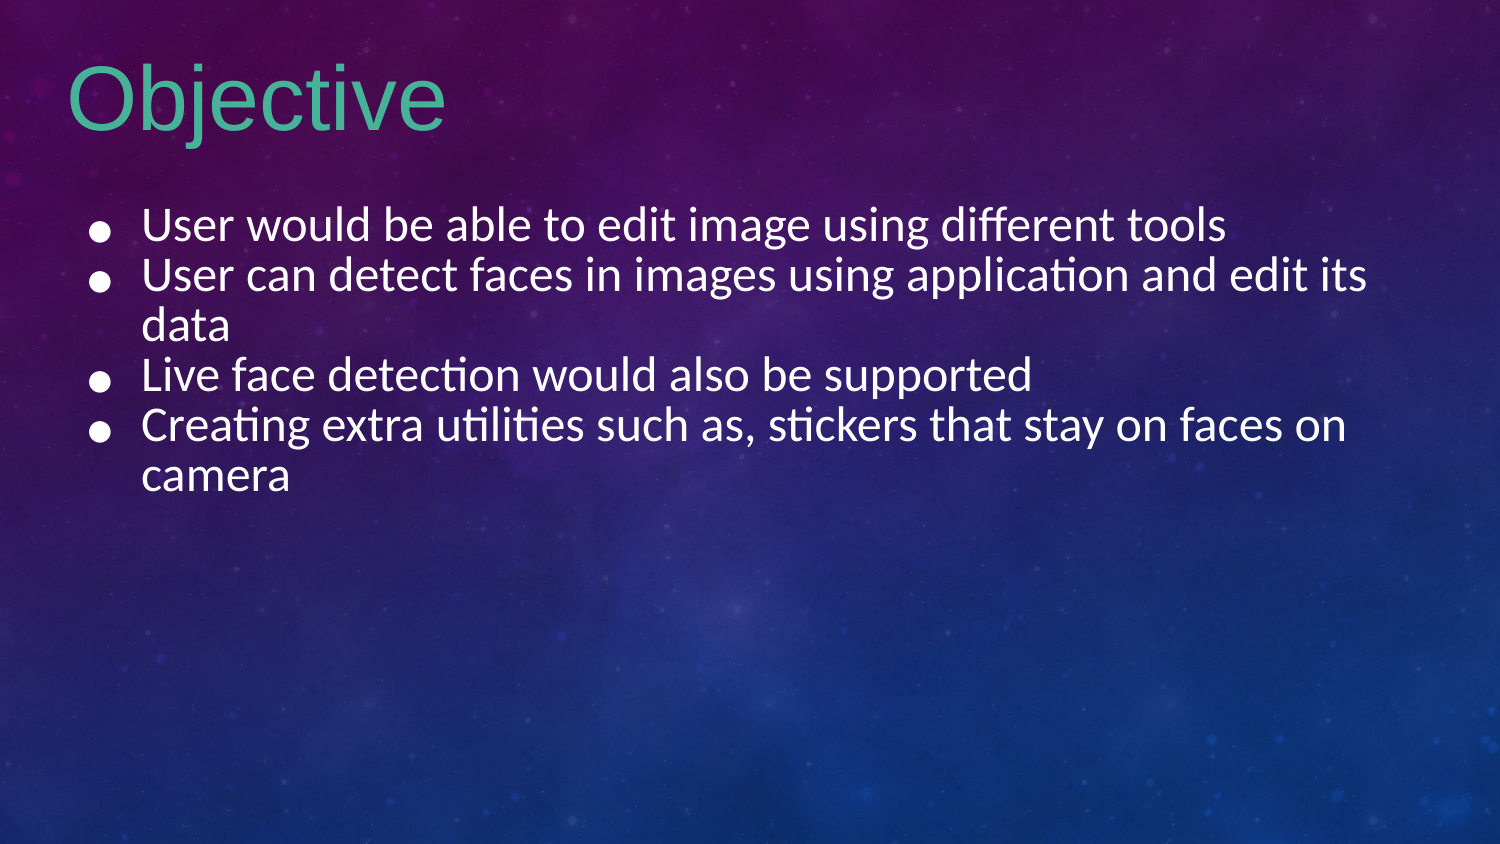

# Objective
User would be able to edit image using different tools
User can detect faces in images using application and edit its data
Live face detection would also be supported
Creating extra utilities such as, stickers that stay on faces on camera